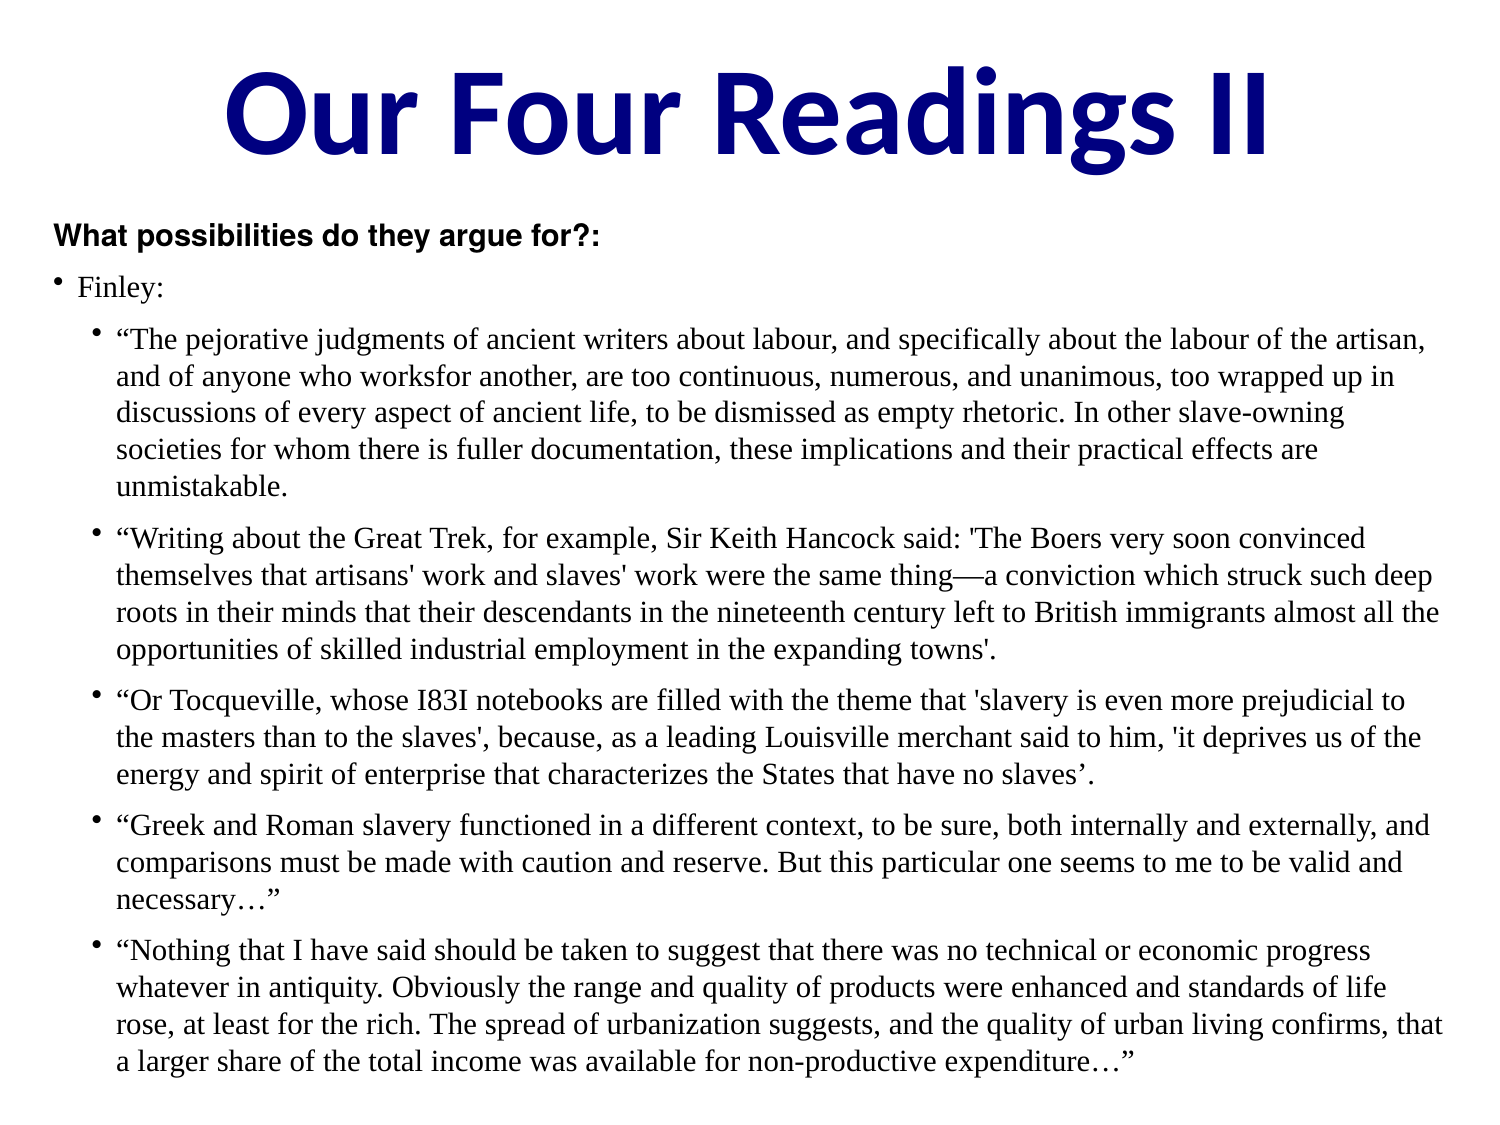

Our Four Readings II
What possibilities do they argue for?:
Finley:
“The pejorative judgments of ancient writers about labour, and specifically about the labour of the artisan, and of anyone who worksfor another, are too continuous, numerous, and unanimous, too wrapped up in discussions of every aspect of ancient life, to be dismissed as empty rhetoric. In other slave-owning societies for whom there is fuller documentation, these implications and their practical effects are unmistakable.
“Writing about the Great Trek, for example, Sir Keith Hancock said: 'The Boers very soon convinced themselves that artisans' work and slaves' work were the same thing—a conviction which struck such deep roots in their minds that their descendants in the nineteenth century left to British immigrants almost all the opportunities of skilled industrial employment in the expanding towns'.
“Or Tocqueville, whose I83I notebooks are filled with the theme that 'slavery is even more prejudicial to the masters than to the slaves', because, as a leading Louisville merchant said to him, 'it deprives us of the energy and spirit of enterprise that characterizes the States that have no slaves’.
“Greek and Roman slavery functioned in a different context, to be sure, both internally and externally, and comparisons must be made with caution and reserve. But this particular one seems to me to be valid and necessary…”
“Nothing that I have said should be taken to suggest that there was no technical or economic progress whatever in antiquity. Obviously the range and quality of products were enhanced and standards of life rose, at least for the rich. The spread of urbanization suggests, and the quality of urban living confirms, that a larger share of the total income was available for non-productive expenditure…”